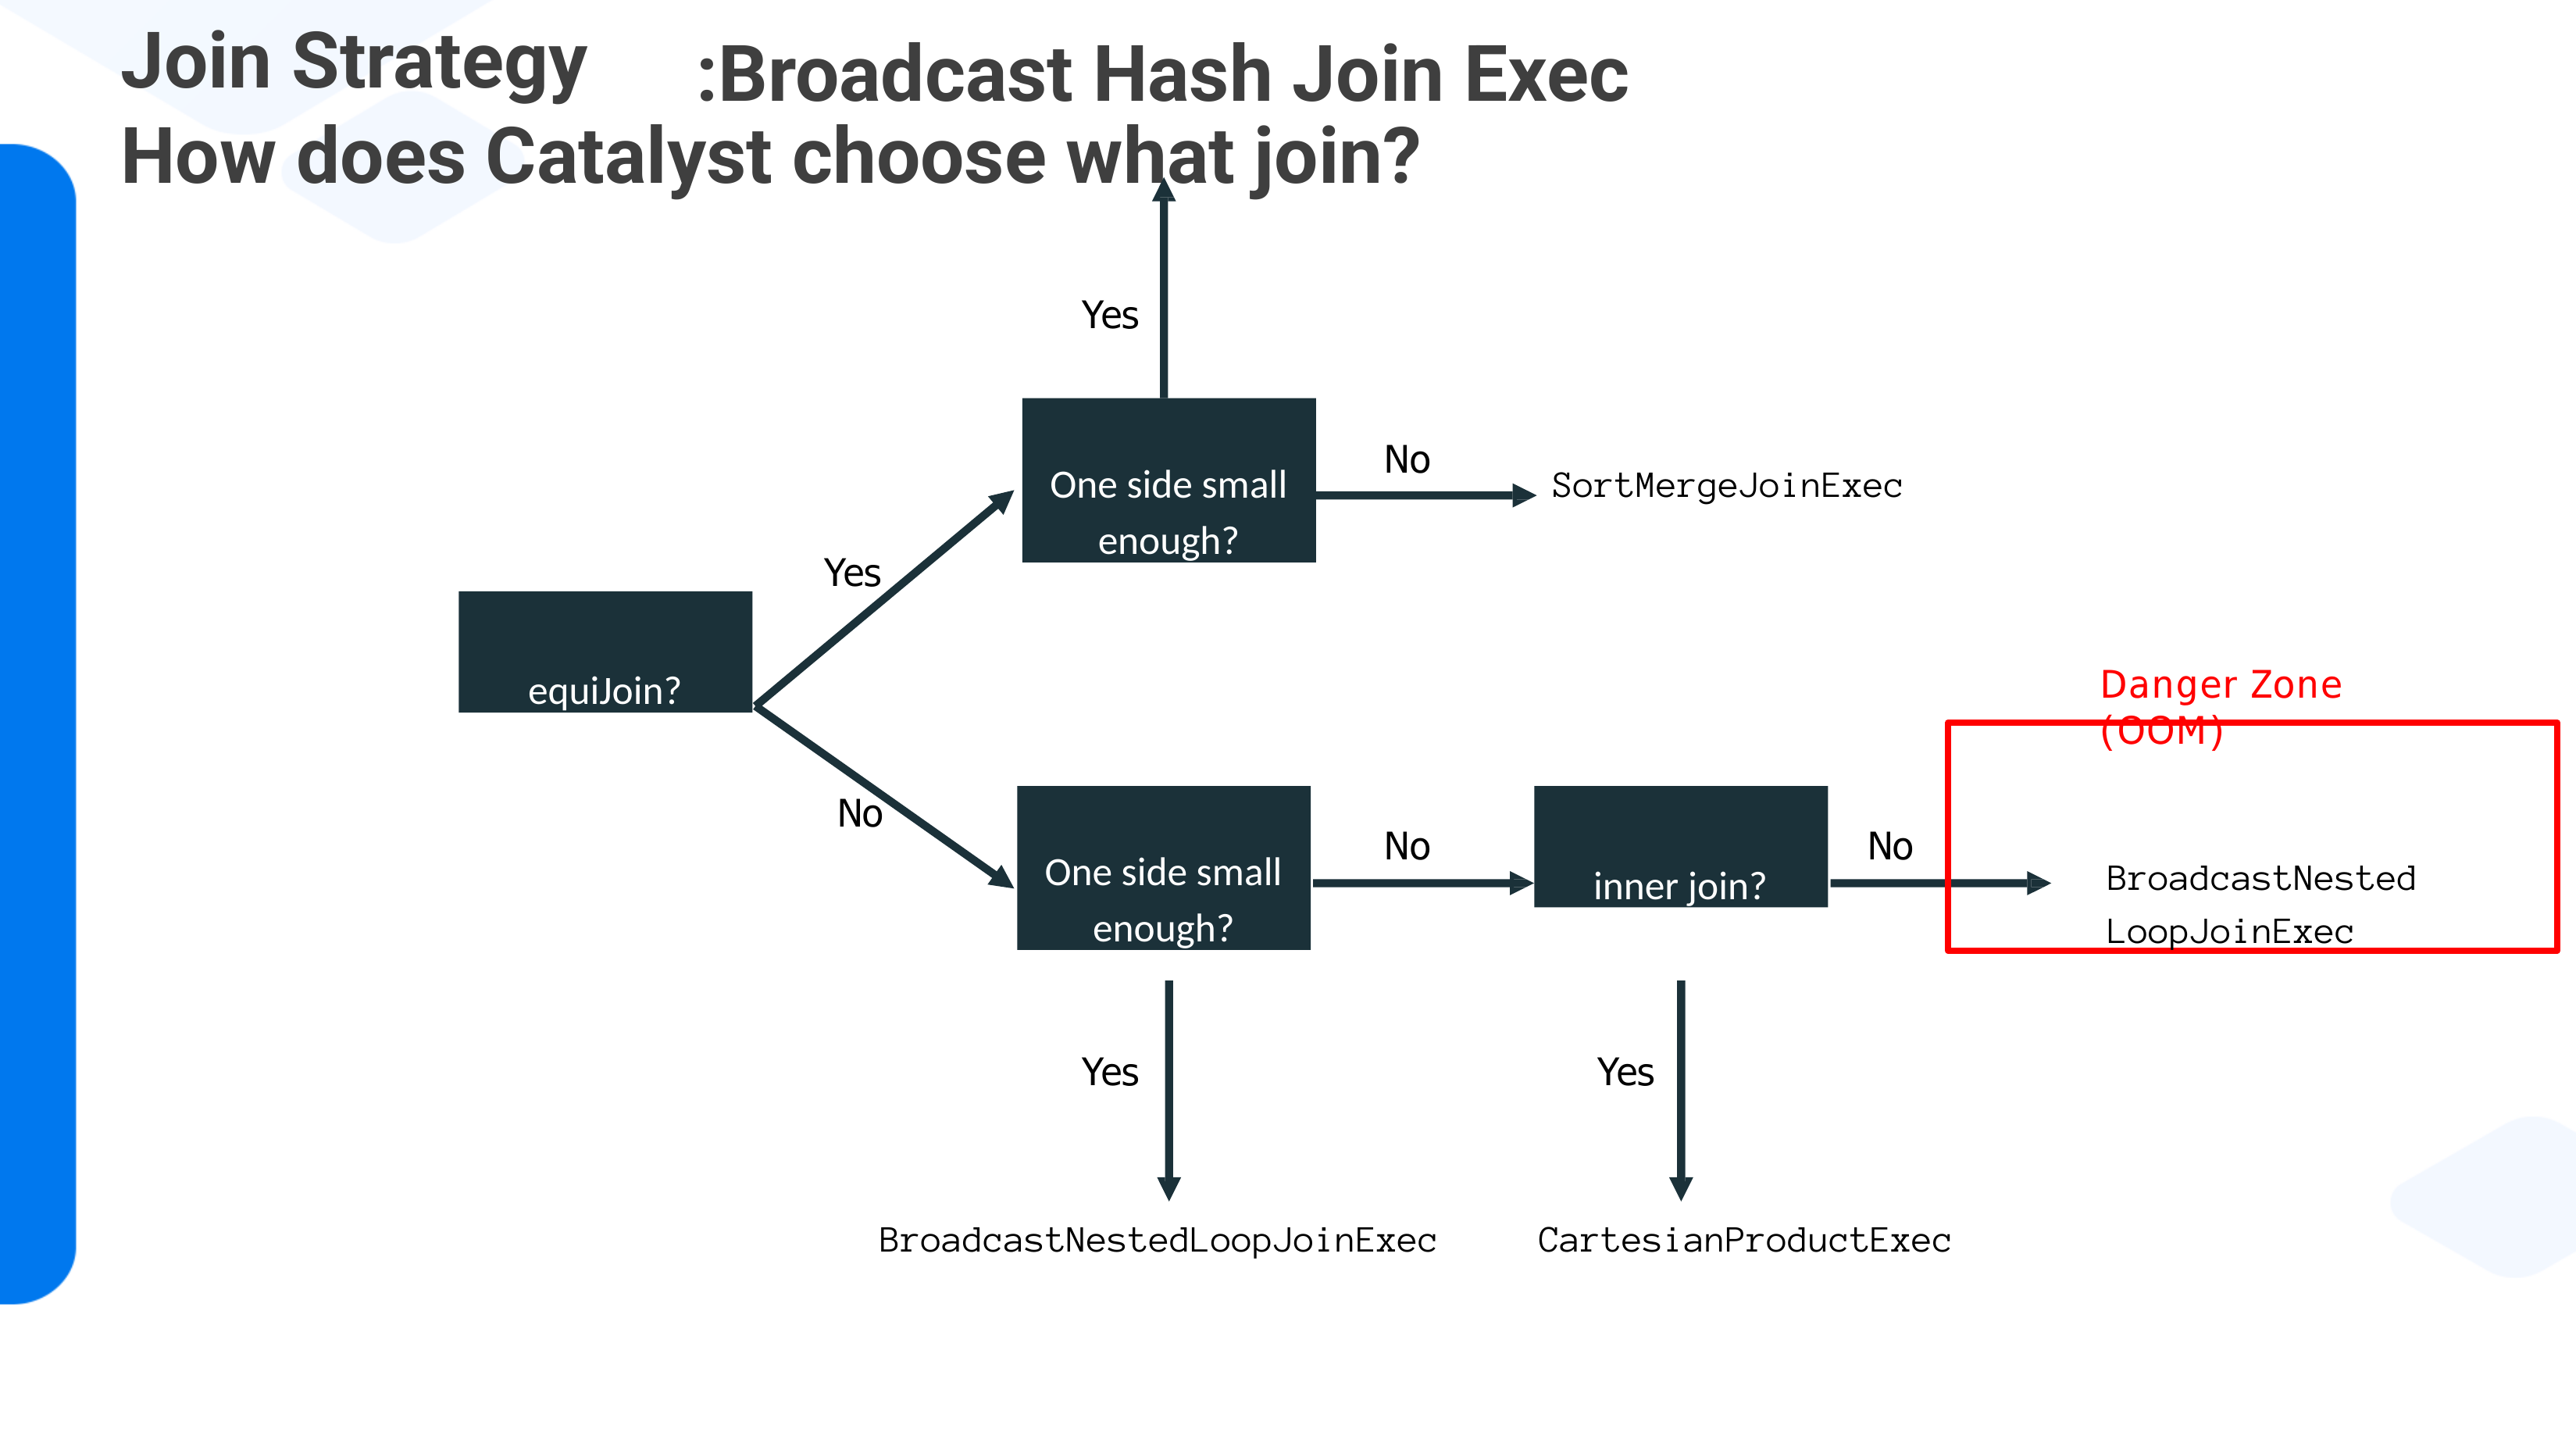

# Join Strategy
How does Catalyst choose what join?
:Broadcast Hash Join Exec

Yes

One side small enough?
No
SortMergeJoinExec

Yes

equiJoin?
Danger Zone (OOM)

BroadcastNested LoopJoinExec

One side small enough?

inner join?
No
No
No

Yes
Yes
BroadcastNestedLoopJoinExec
CartesianProductExec